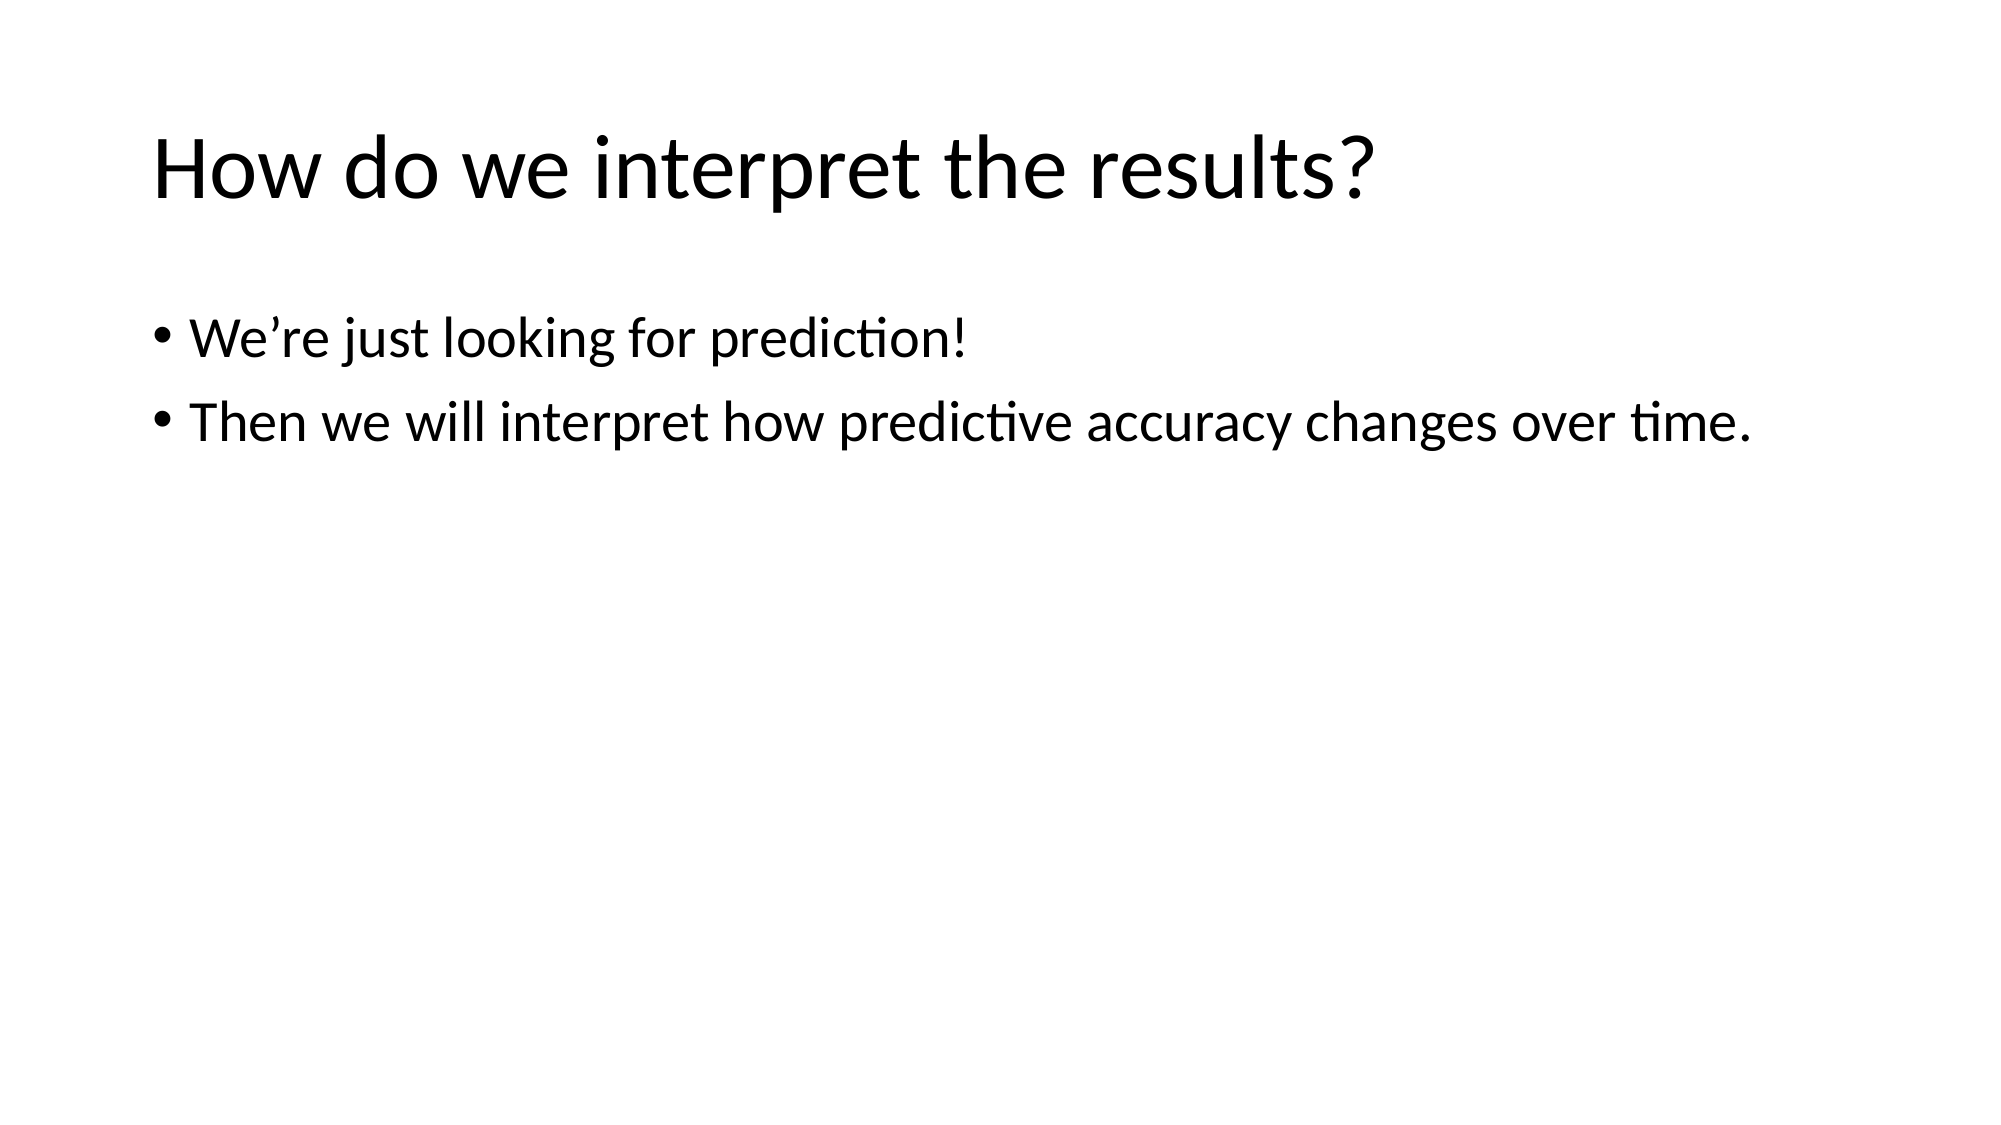

# How do we interpret the results?
We’re just looking for prediction!
Then we will interpret how predictive accuracy changes over time.